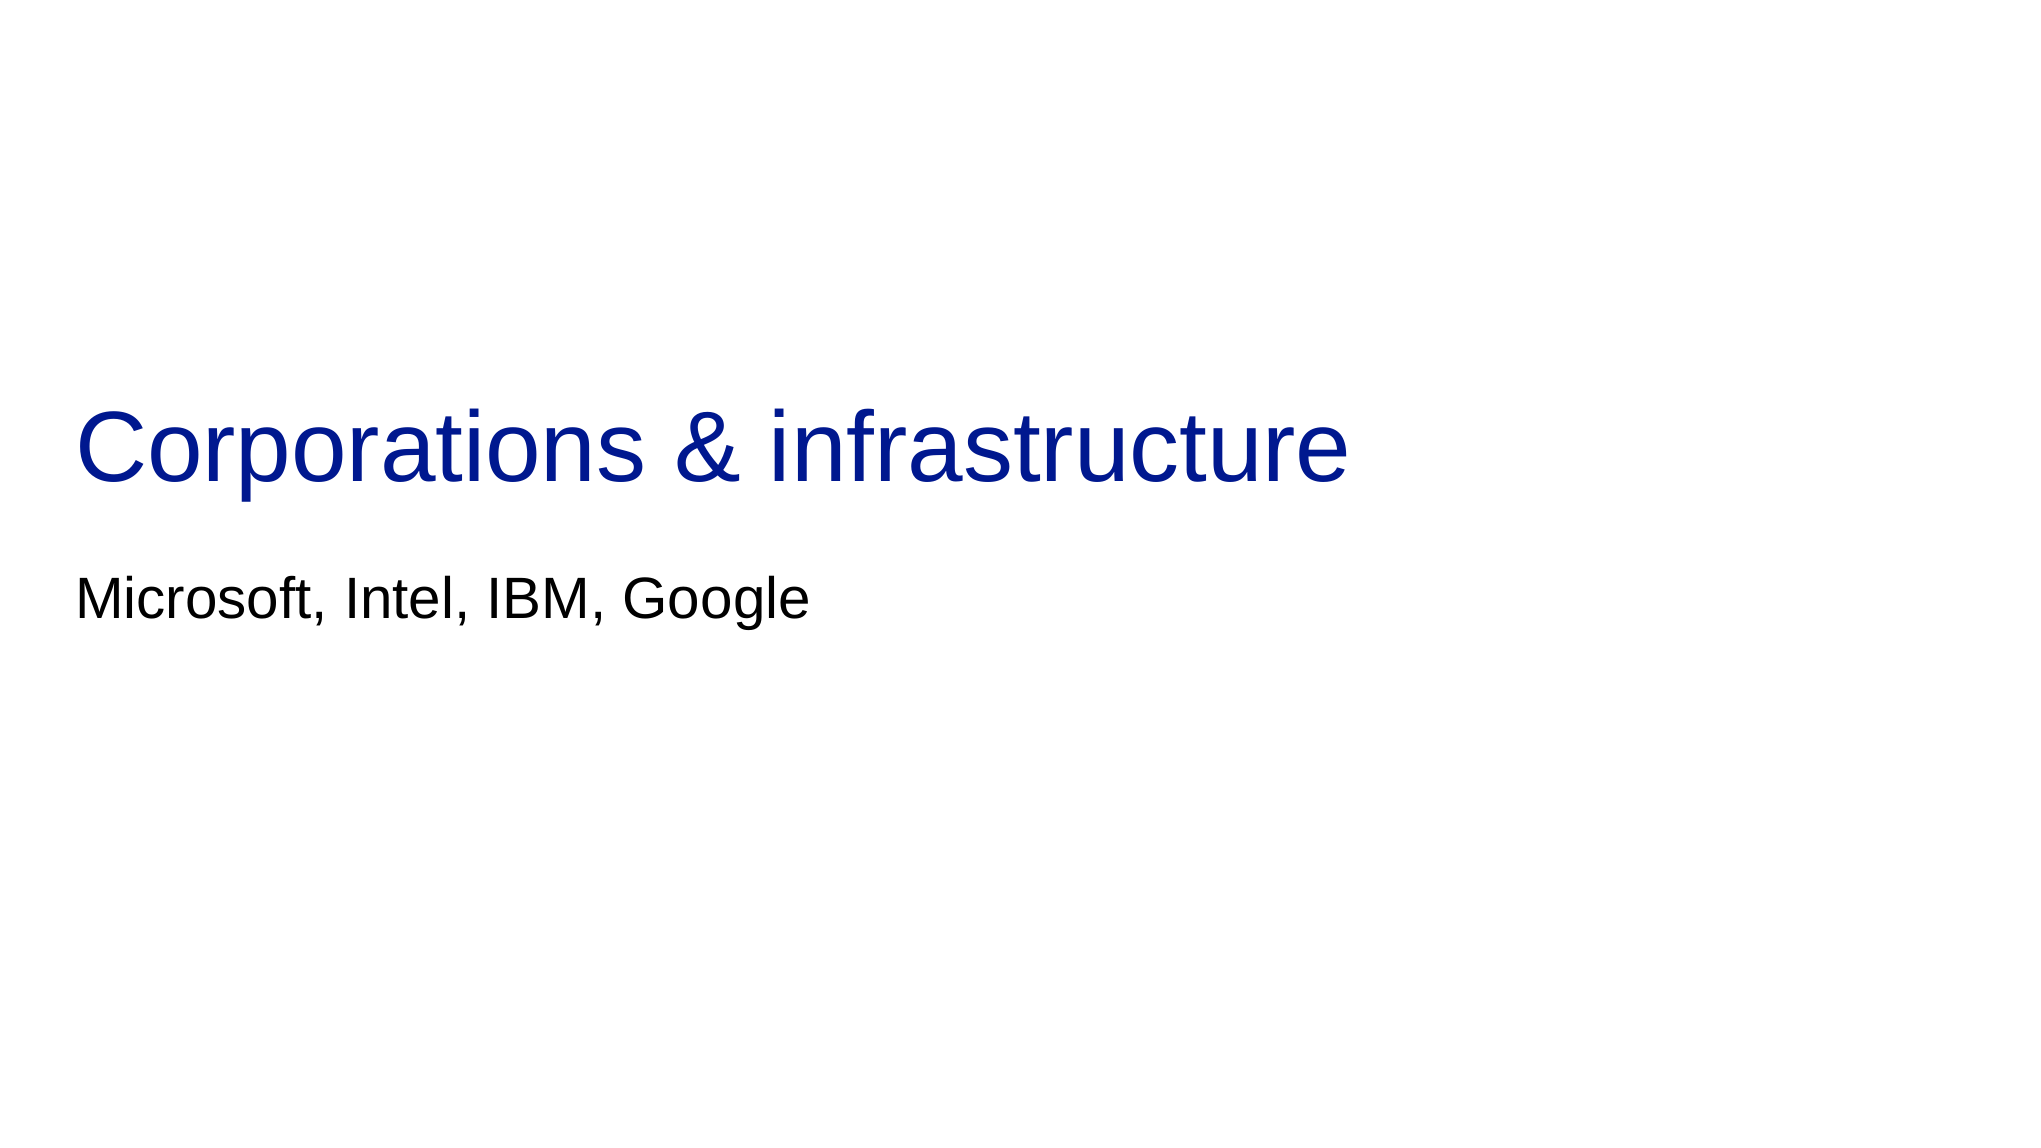

# Corporations & infrastructure
Microsoft, Intel, IBM, Google